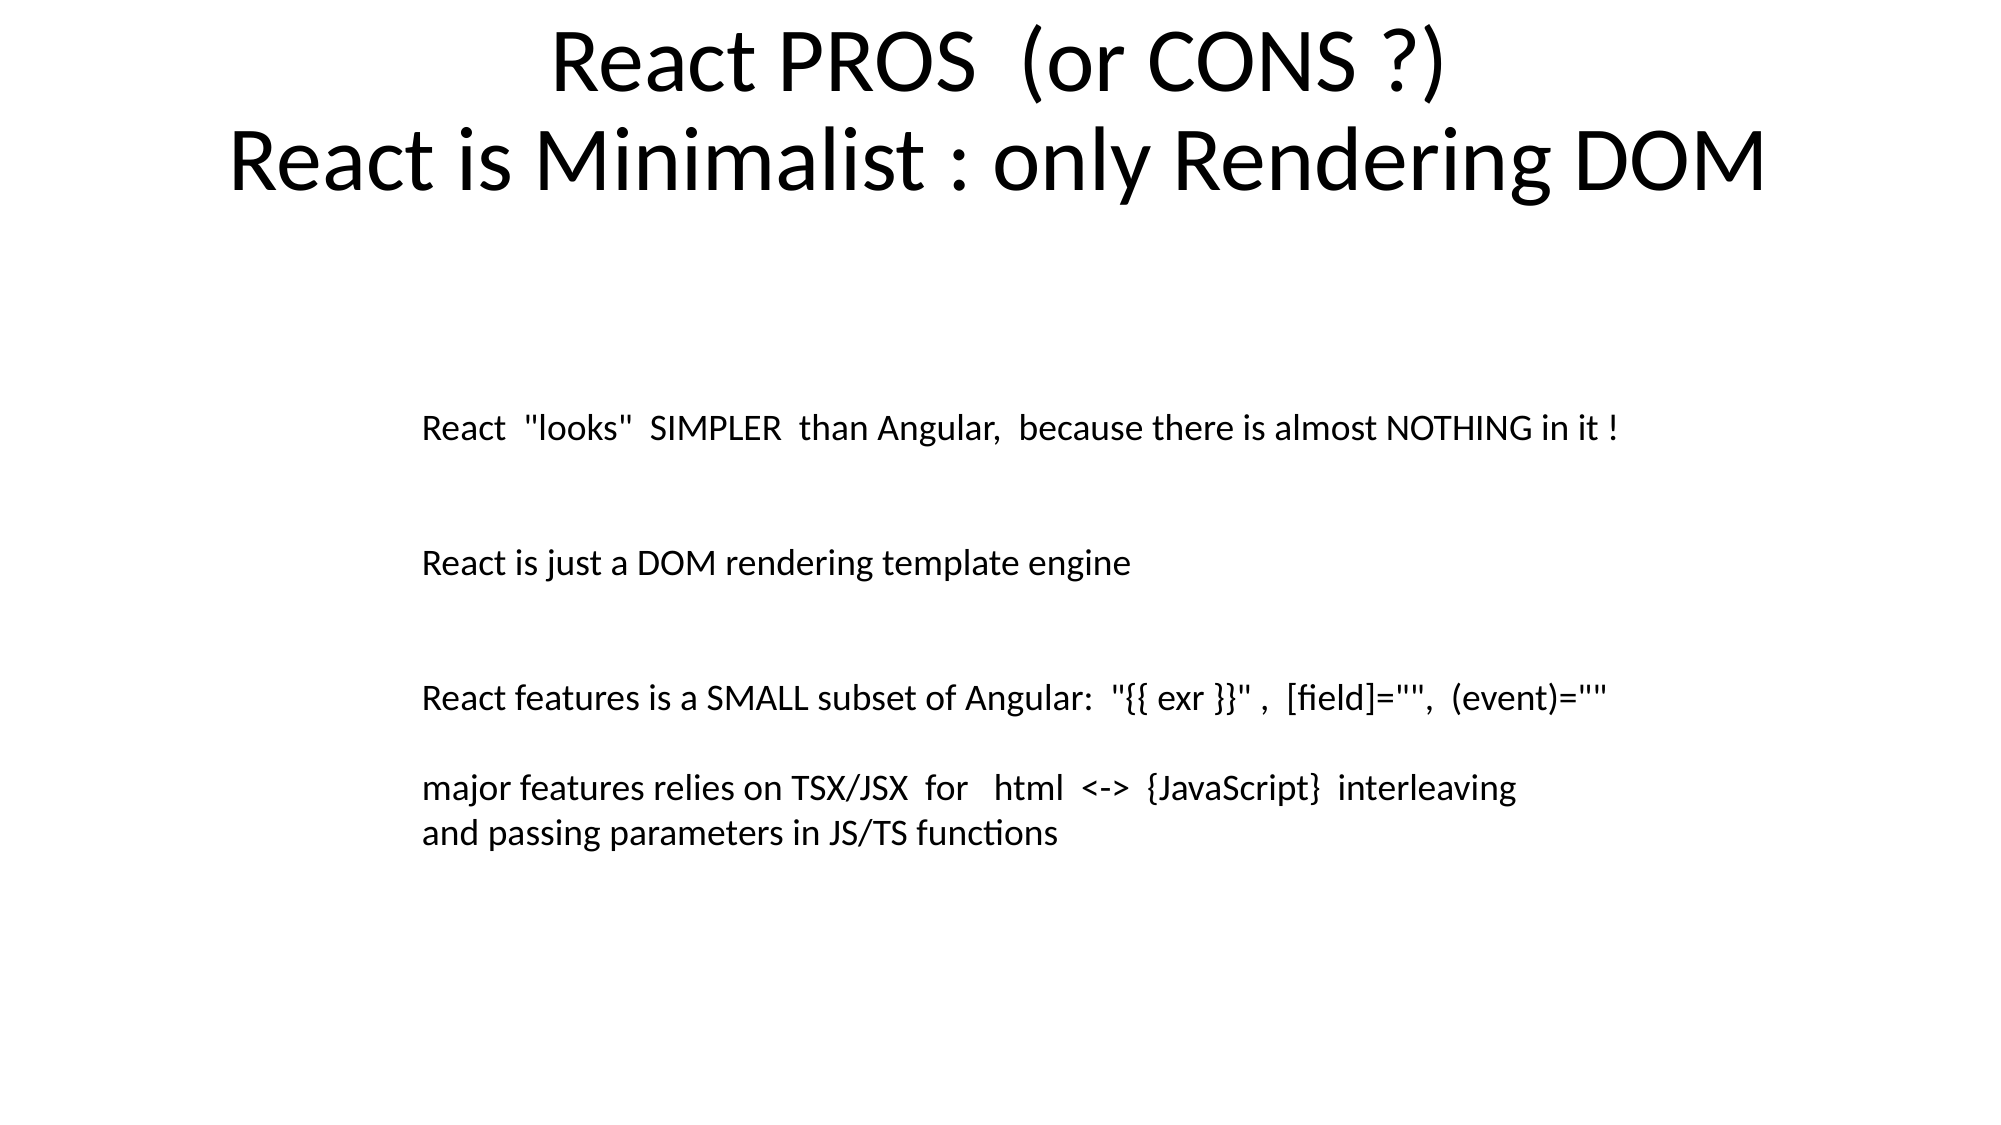

# React PROS  (or CONS ?) React is Minimalist : only Rendering DOM
React  "looks"  SIMPLER  than Angular,  because there is almost NOTHING in it !

React is just a DOM rendering template engine

React features is a SMALL subset of Angular:  "{{ exr }}" ,  [field]="",  (event)=""

major features relies on TSX/JSX  for   html  <->  {JavaScript}  interleaving
and passing parameters in JS/TS functions